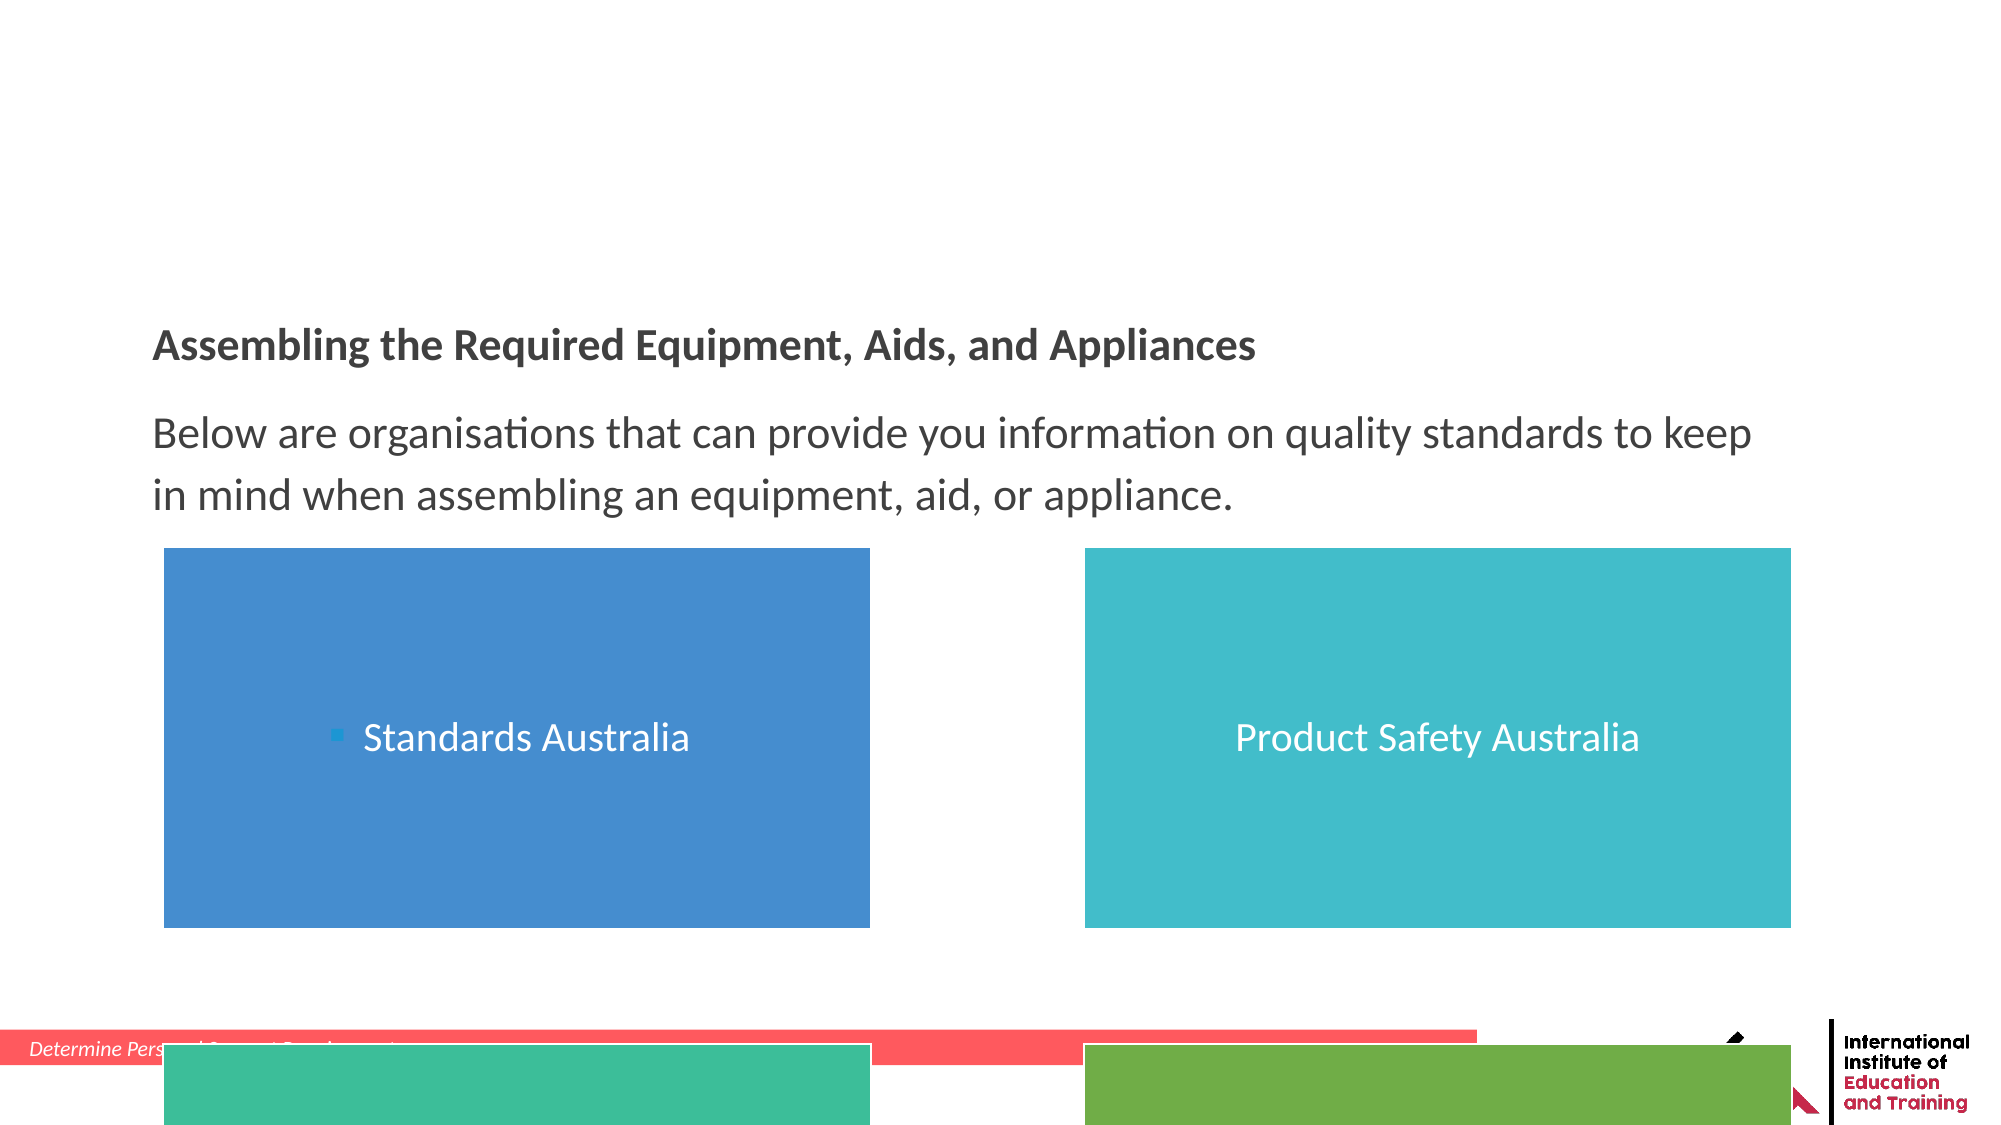

Assembling the Required Equipment, Aids, and Appliances
Below are organisations that can provide you information on quality standards to keep in mind when assembling an equipment, aid, or appliance.

Standards Australia
Product Safety Australia
Determine Personal Support Requirements